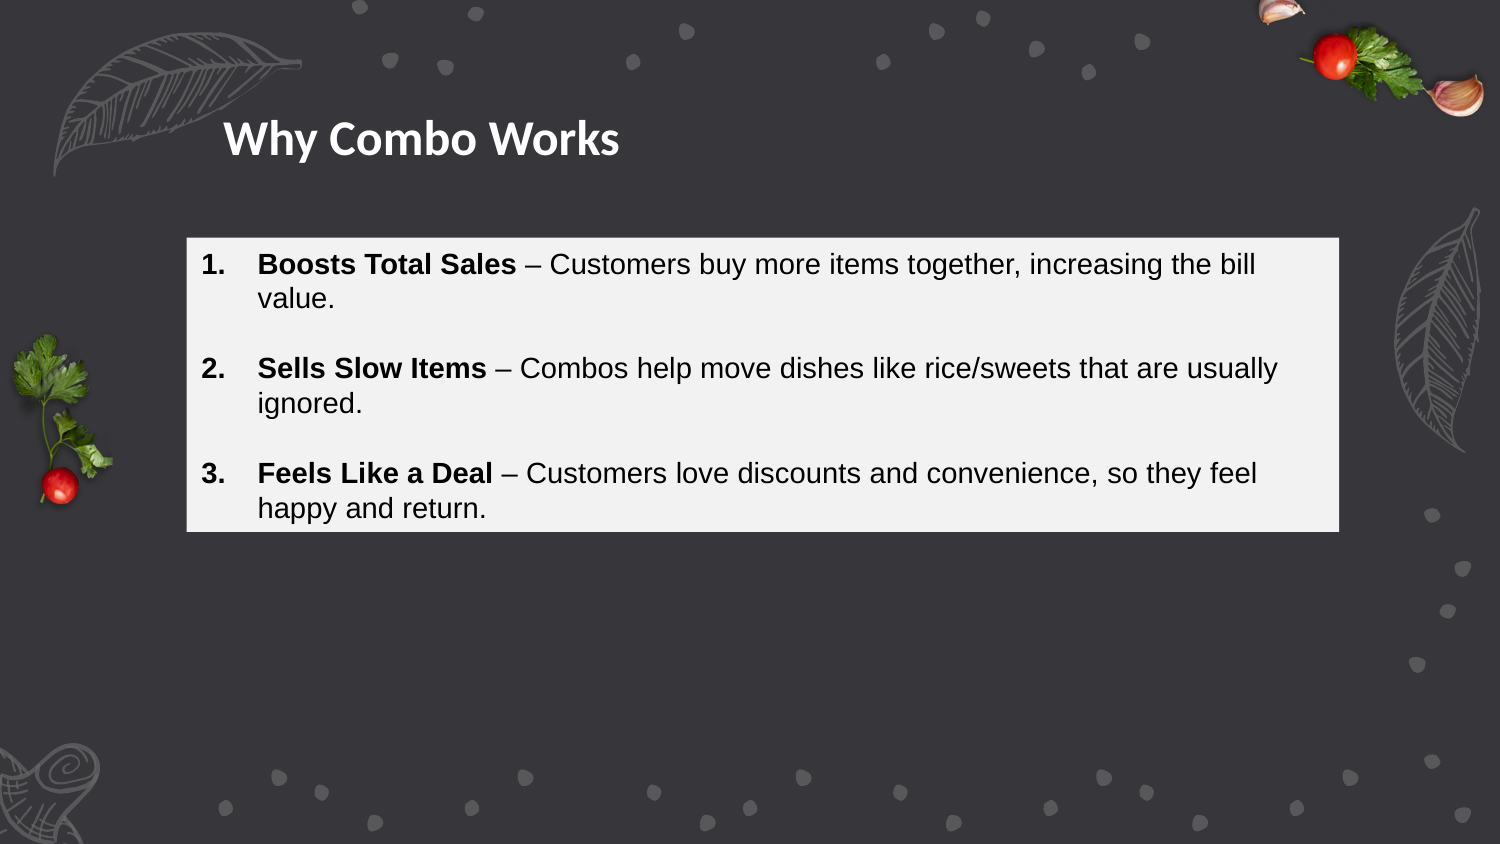

Why Combo Works
Boosts Total Sales – Customers buy more items together, increasing the bill value.

Sells Slow Items – Combos help move dishes like rice/sweets that are usually ignored.

Feels Like a Deal – Customers love discounts and convenience, so they feel happy and return.